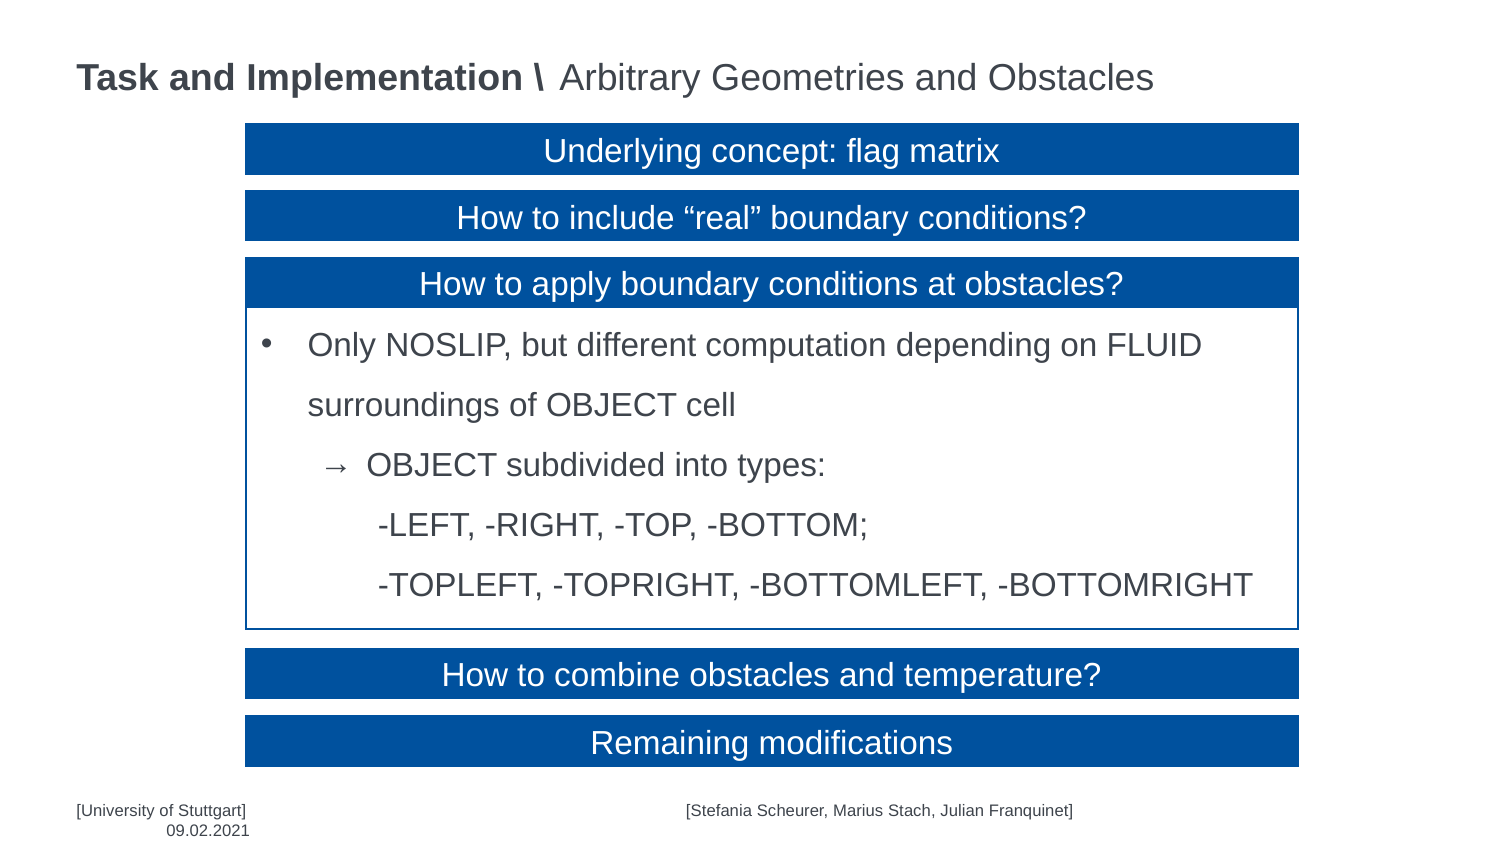

# Task and Implementation \
Arbitrary Geometries and Obstacles
Underlying concept: flag matrix
How to include “real” boundary conditions?
How to apply boundary conditions at obstacles?
Only NOSLIP, but different computation depending on FLUID surroundings of OBJECT cell
OBJECT subdivided into types:
-LEFT, -RIGHT, -TOP, -BOTTOM;
-TOPLEFT, -TOPRIGHT, -BOTTOMLEFT, -BOTTOMRIGHT
How to combine obstacles and temperature?
Remaining modifications
[University of Stuttgart]			  [Stefania Scheurer, Marius Stach, Julian Franquinet]		 	                    09.02.2021